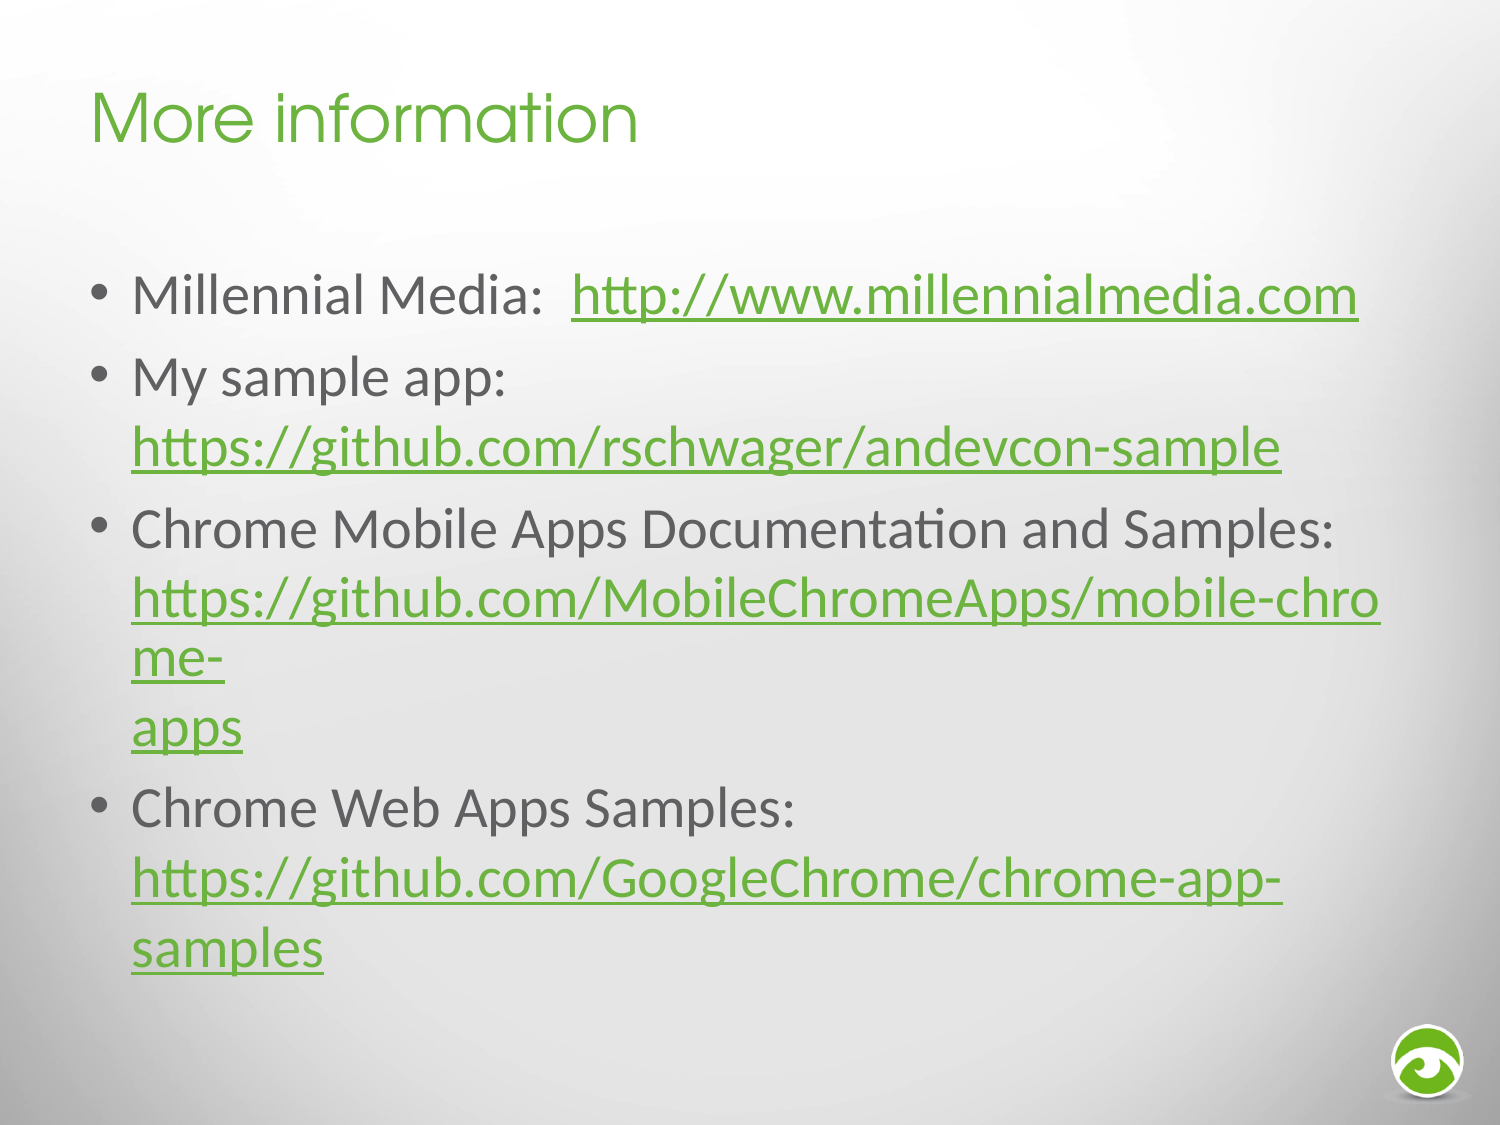

# More information
Millennial Media:  http://www.millennialmedia.com
My sample app:  https://github.com/rschwager/andevcon-sample
Chrome Mobile Apps Documentation and Samples:  https://github.com/MobileChromeApps/mobile-chrome-apps
Chrome Web Apps Samples:  https://github.com/GoogleChrome/chrome-app-samples